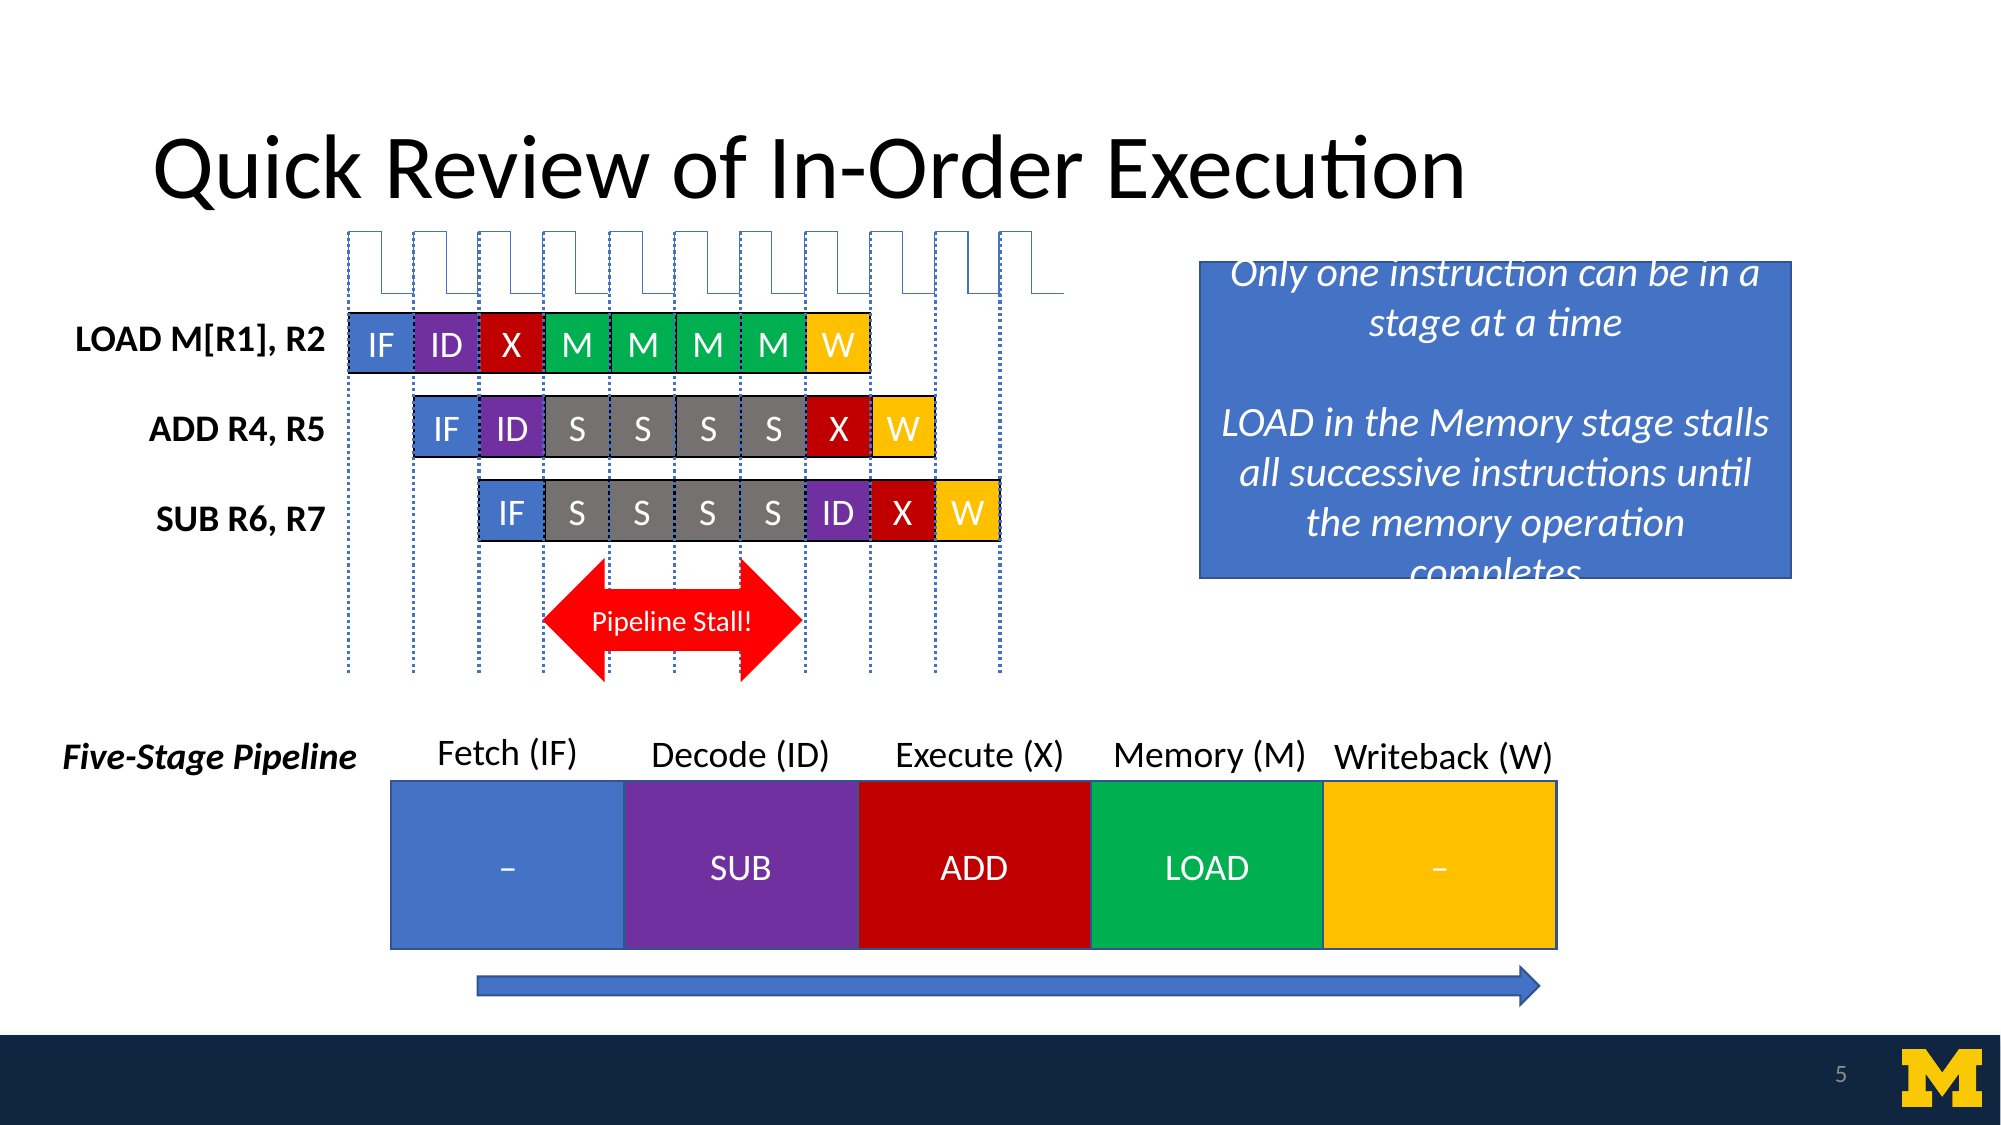

# Quick Review of In-Order Execution
LOAD M[R1], R2

ADD R4, R5

SUB R6, R7
IF
ID
X
M
M
M
M
W
IF
ID
S
S
S
S
X
W
IF
ID
X
W
S
S
S
S
Only one instruction can be in a stage at a time

LOAD in the Memory stage stalls all successive instructions until the memory operation completes
Pipeline Stall!
Fetch (IF)
Execute (X)
Memory (M)
Decode (ID)
Five-Stage Pipeline
Writeback (W)
–
–
SUB
ADD
LOAD

5